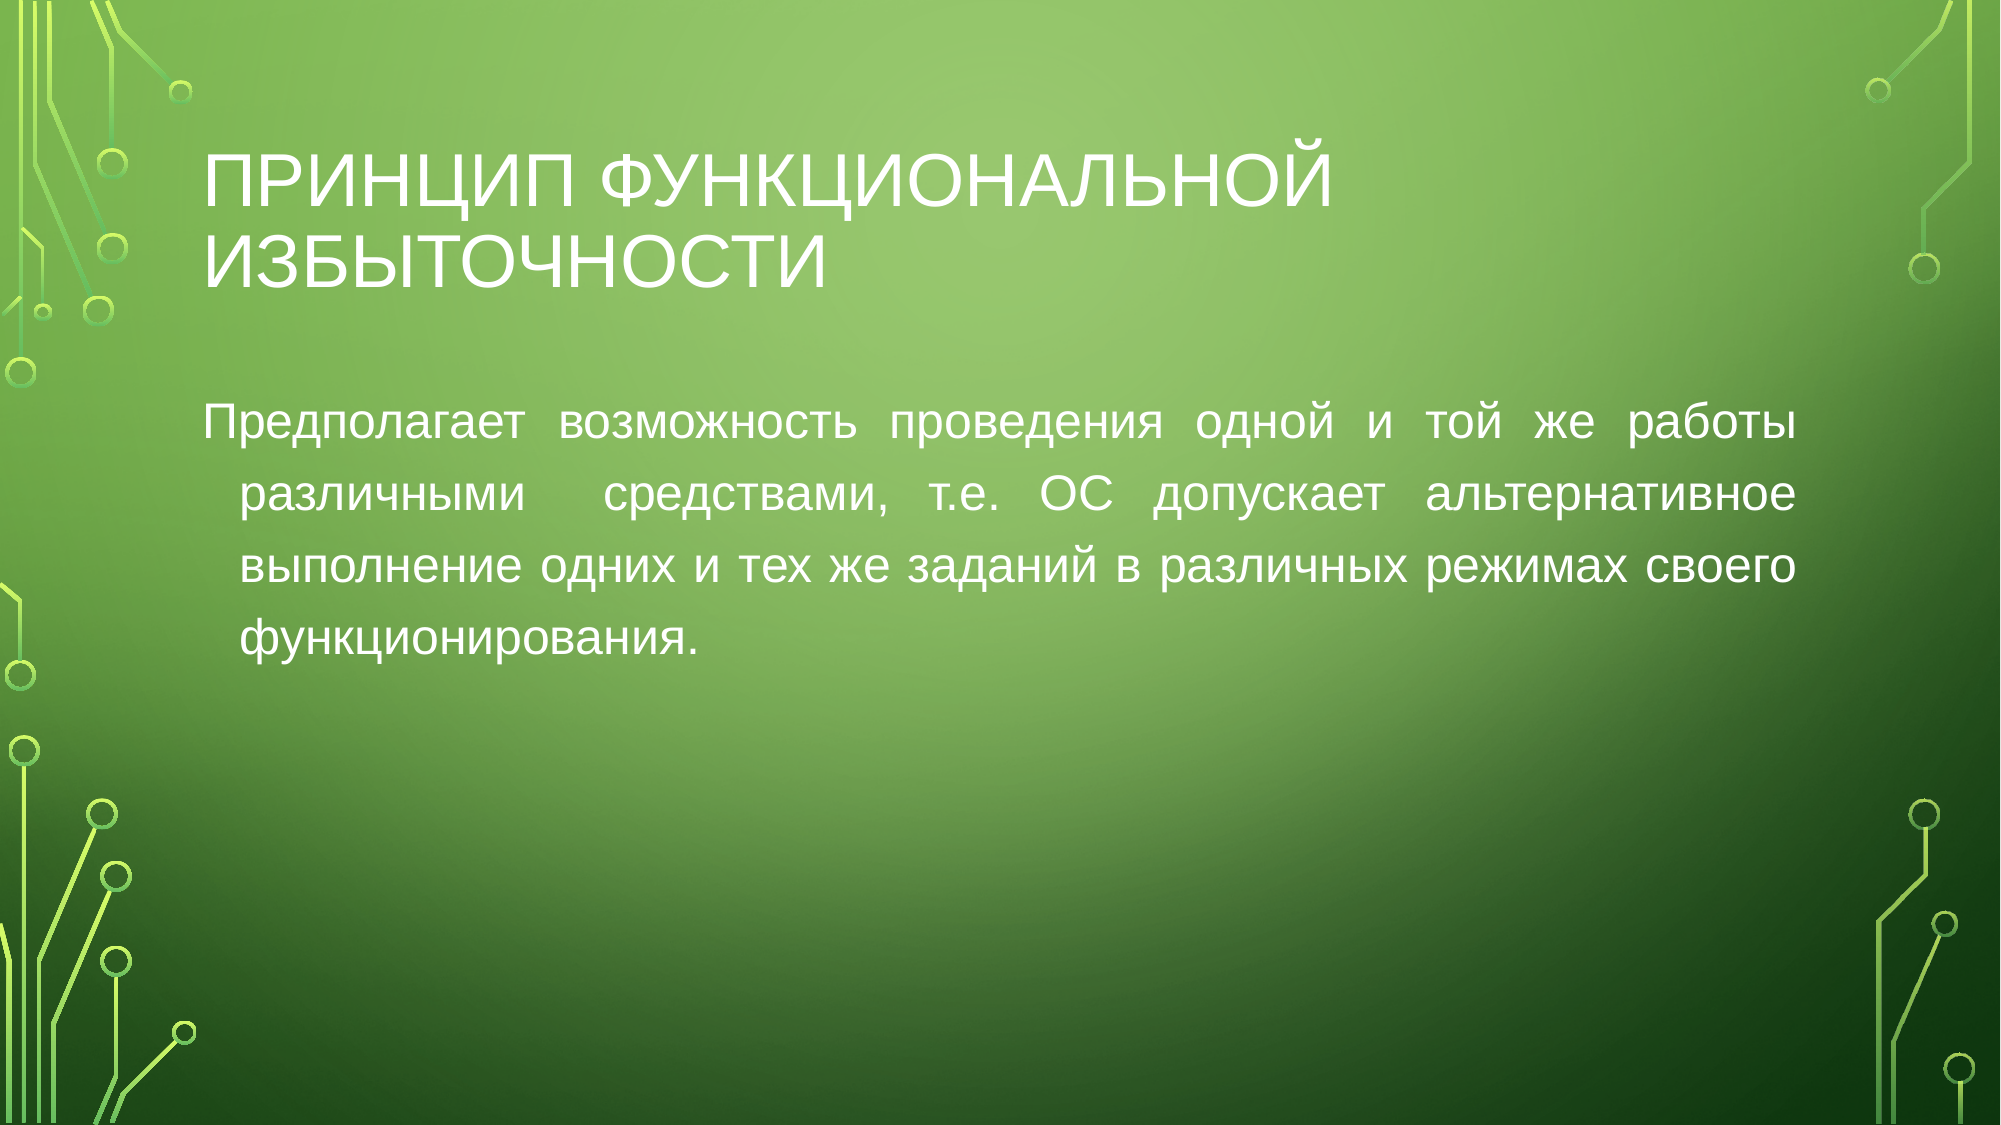

# Принцип функциональной избыточности
Предполагает возможность проведения одной и той же работы различными  средствами, т.е. ОС допускает альтернативное выполнение одних и тех же заданий в различных режимах своего функционирования.